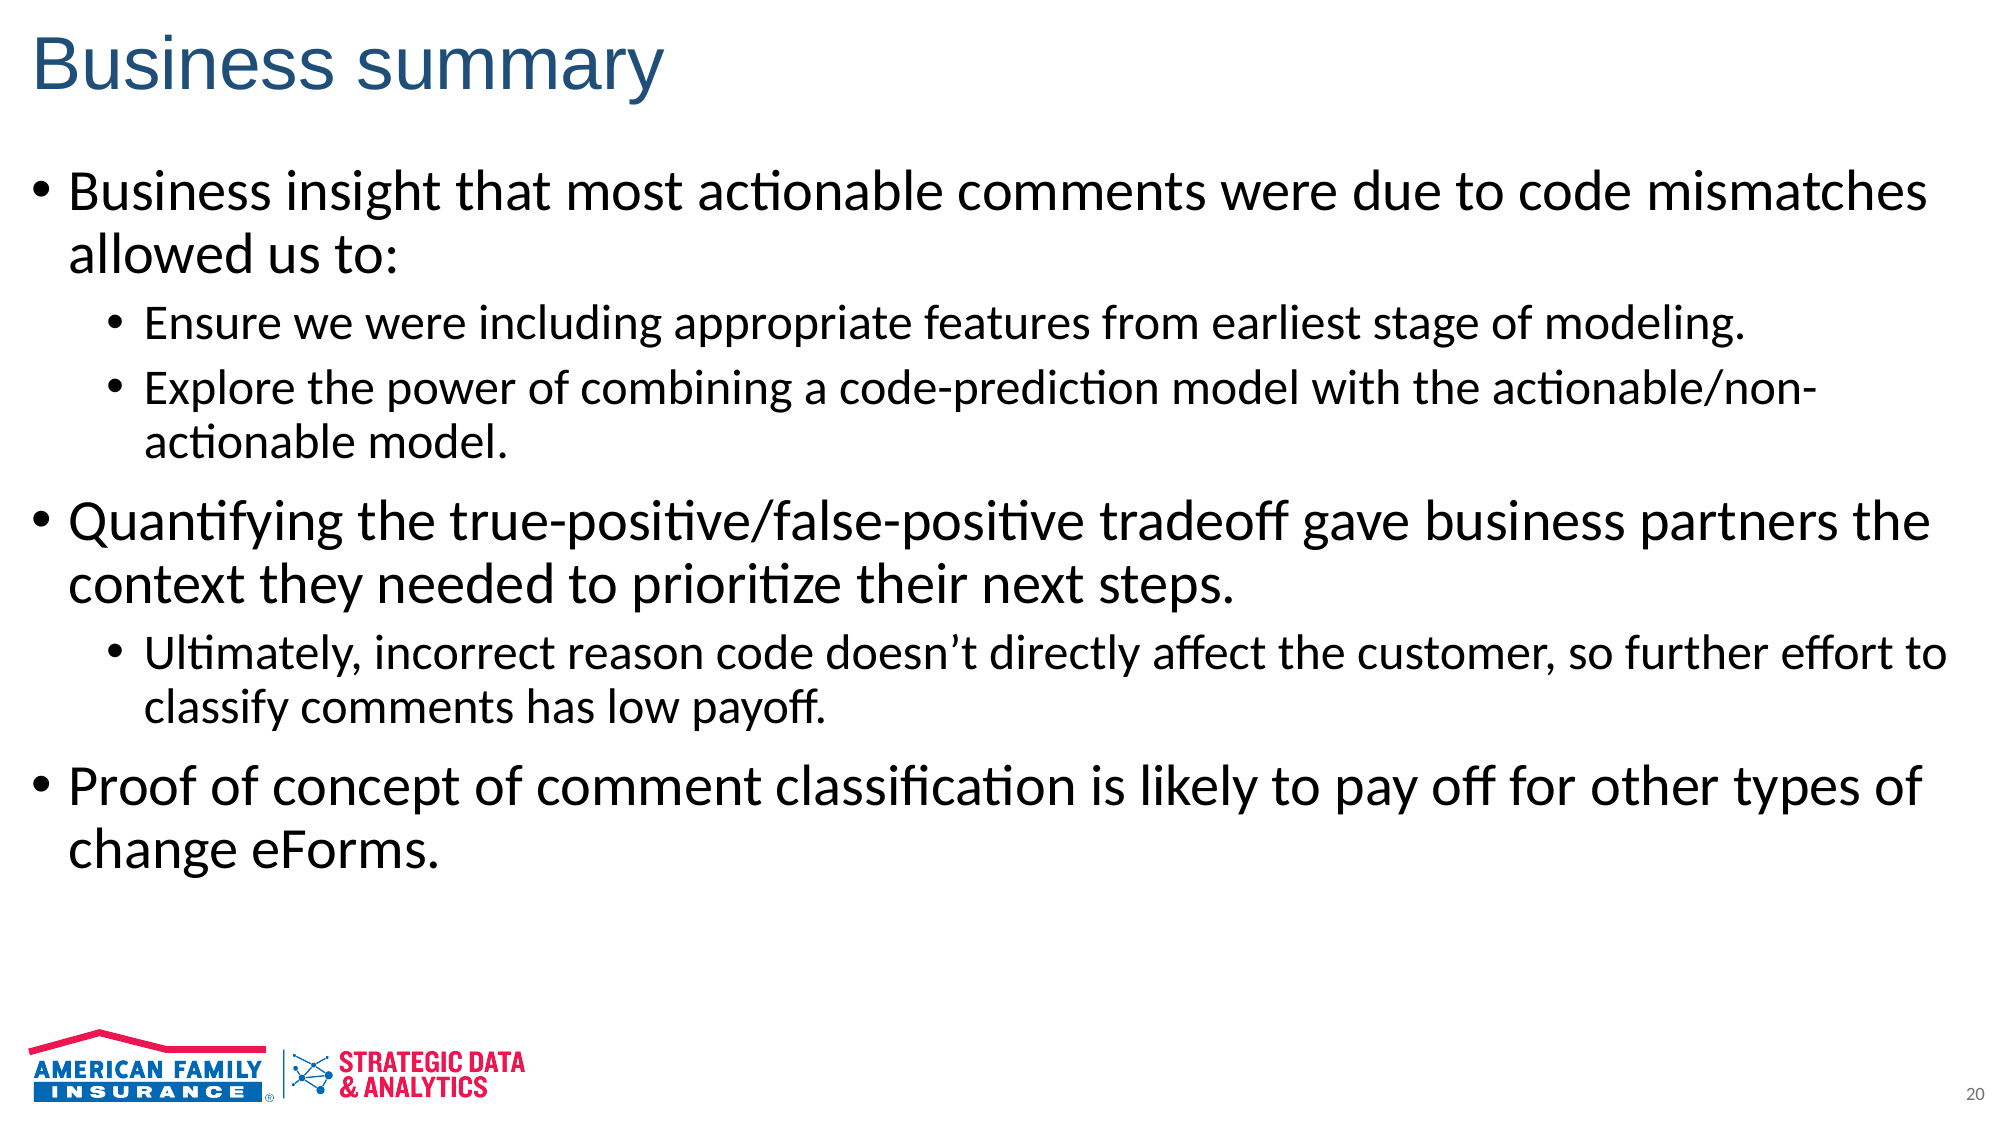

# Business summary
Business insight that most actionable comments were due to code mismatches allowed us to:
Ensure we were including appropriate features from earliest stage of modeling.
Explore the power of combining a code-prediction model with the actionable/non-actionable model.
Quantifying the true-positive/false-positive tradeoff gave business partners the context they needed to prioritize their next steps.
Ultimately, incorrect reason code doesn’t directly affect the customer, so further effort to classify comments has low payoff.
Proof of concept of comment classification is likely to pay off for other types of change eForms.